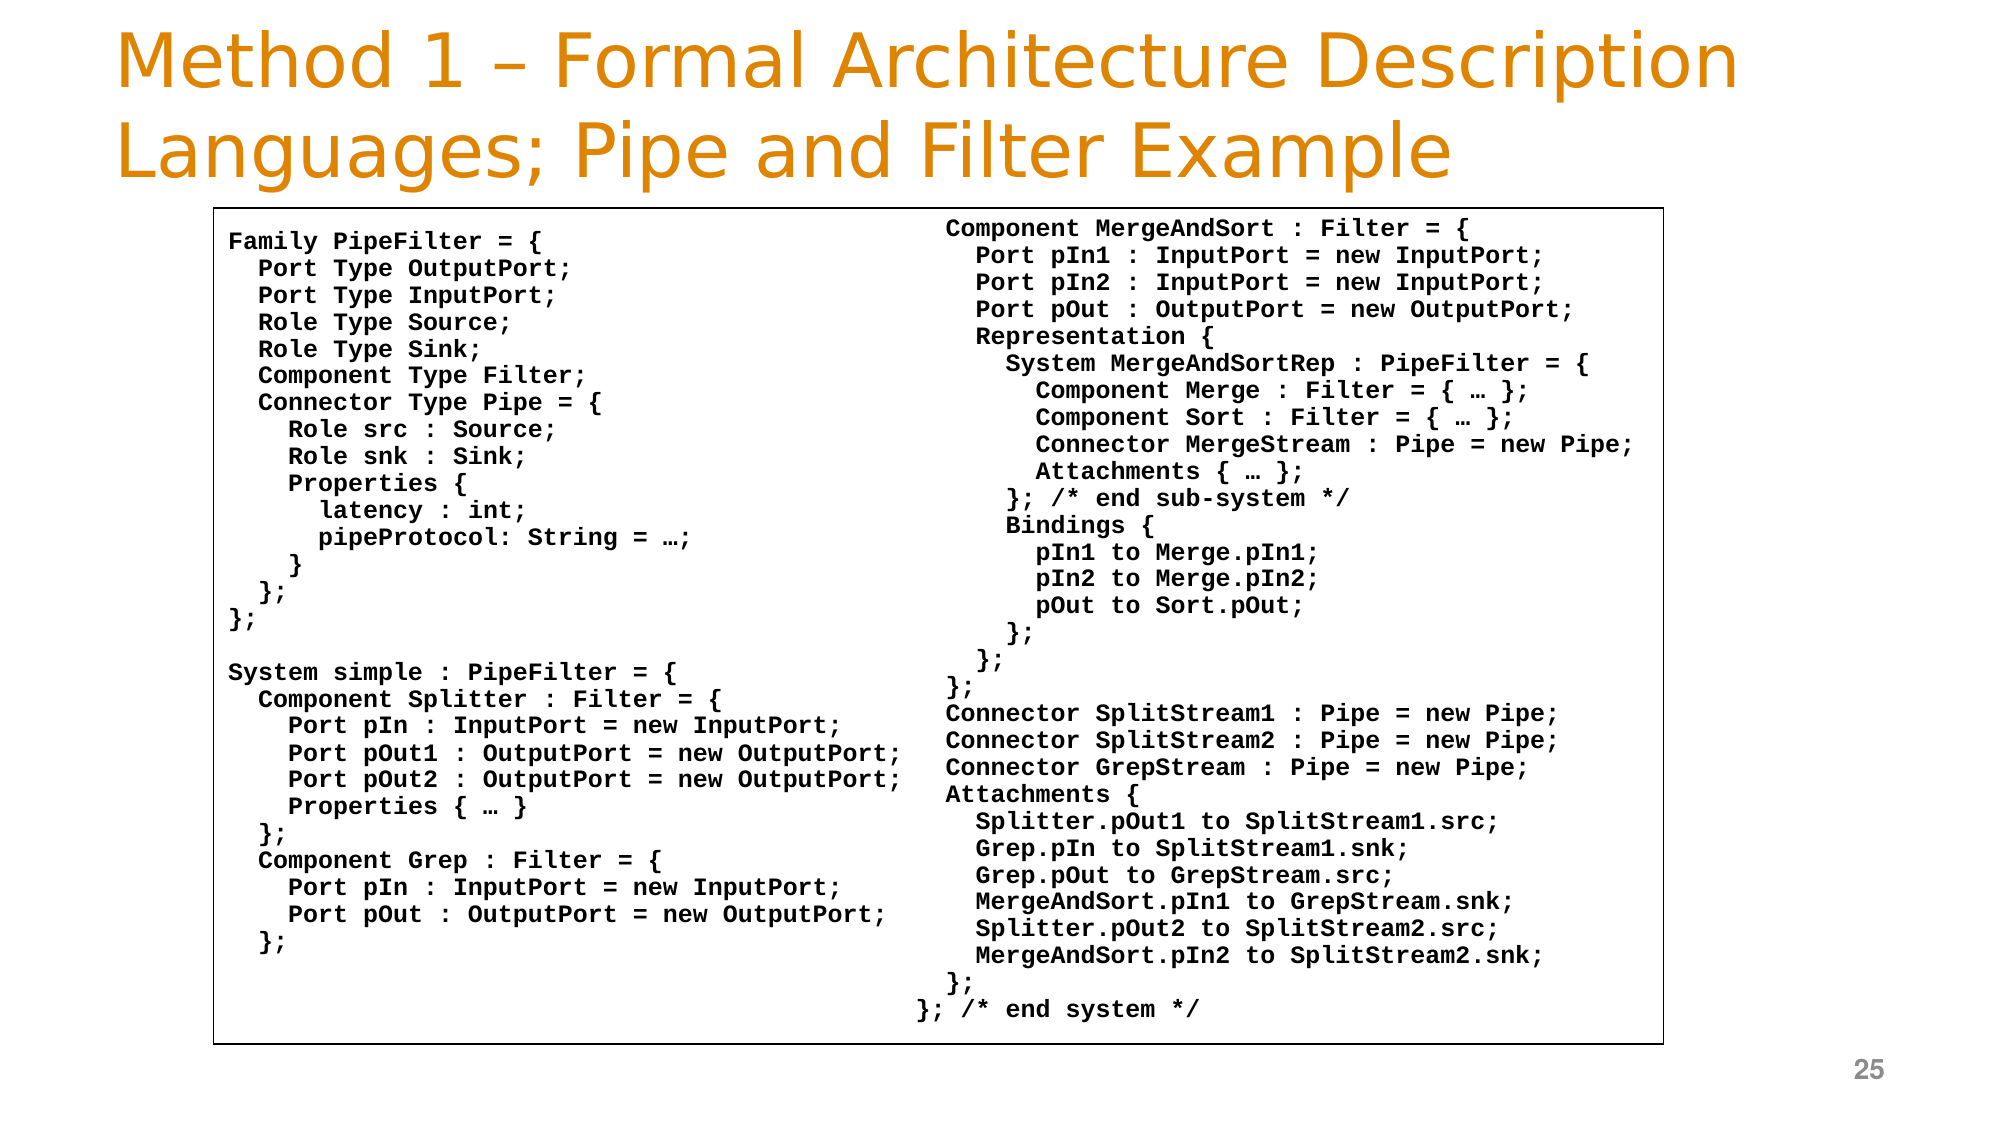

# Method 1 – Formal Architecture Description Languages; Pipe and Filter Example

  Component MergeAndSort : Filter = {
    Port pIn1 : InputPort = new InputPort;
    Port pIn2 : InputPort = new InputPort;
    Port pOut : OutputPort = new OutputPort;
    Representation {
      System MergeAndSortRep : PipeFilter = {
        Component Merge : Filter = { … };
        Component Sort : Filter = { … };
        Connector MergeStream : Pipe = new Pipe;
        Attachments { … };
      }; /* end sub-system */
      Bindings {
        pIn1 to Merge.pIn1;
        pIn2 to Merge.pIn2;
        pOut to Sort.pOut;
      };
    };
  };
  Connector SplitStream1 : Pipe = new Pipe;
  Connector SplitStream2 : Pipe = new Pipe;
  Connector GrepStream : Pipe = new Pipe;
  Attachments {
    Splitter.pOut1 to SplitStream1.src;
    Grep.pIn to SplitStream1.snk;
    Grep.pOut to GrepStream.src;
    MergeAndSort.pIn1 to GrepStream.snk;
    Splitter.pOut2 to SplitStream2.src;
    MergeAndSort.pIn2 to SplitStream2.snk;
  };
}; /* end system */
Family PipeFilter = {
  Port Type OutputPort;
  Port Type InputPort;
  Role Type Source;
  Role Type Sink;
  Component Type Filter;
  Connector Type Pipe = {
    Role src : Source;
    Role snk : Sink;
    Properties {
      latency : int;
      pipeProtocol: String = …;
    }
  };
};
System simple : PipeFilter = {
  Component Splitter : Filter = {
    Port pIn : InputPort = new InputPort;
    Port pOut1 : OutputPort = new OutputPort;
    Port pOut2 : OutputPort = new OutputPort;
    Properties { … }
  };
  Component Grep : Filter = {
    Port pIn : InputPort = new InputPort;
    Port pOut : OutputPort = new OutputPort;
  };

25